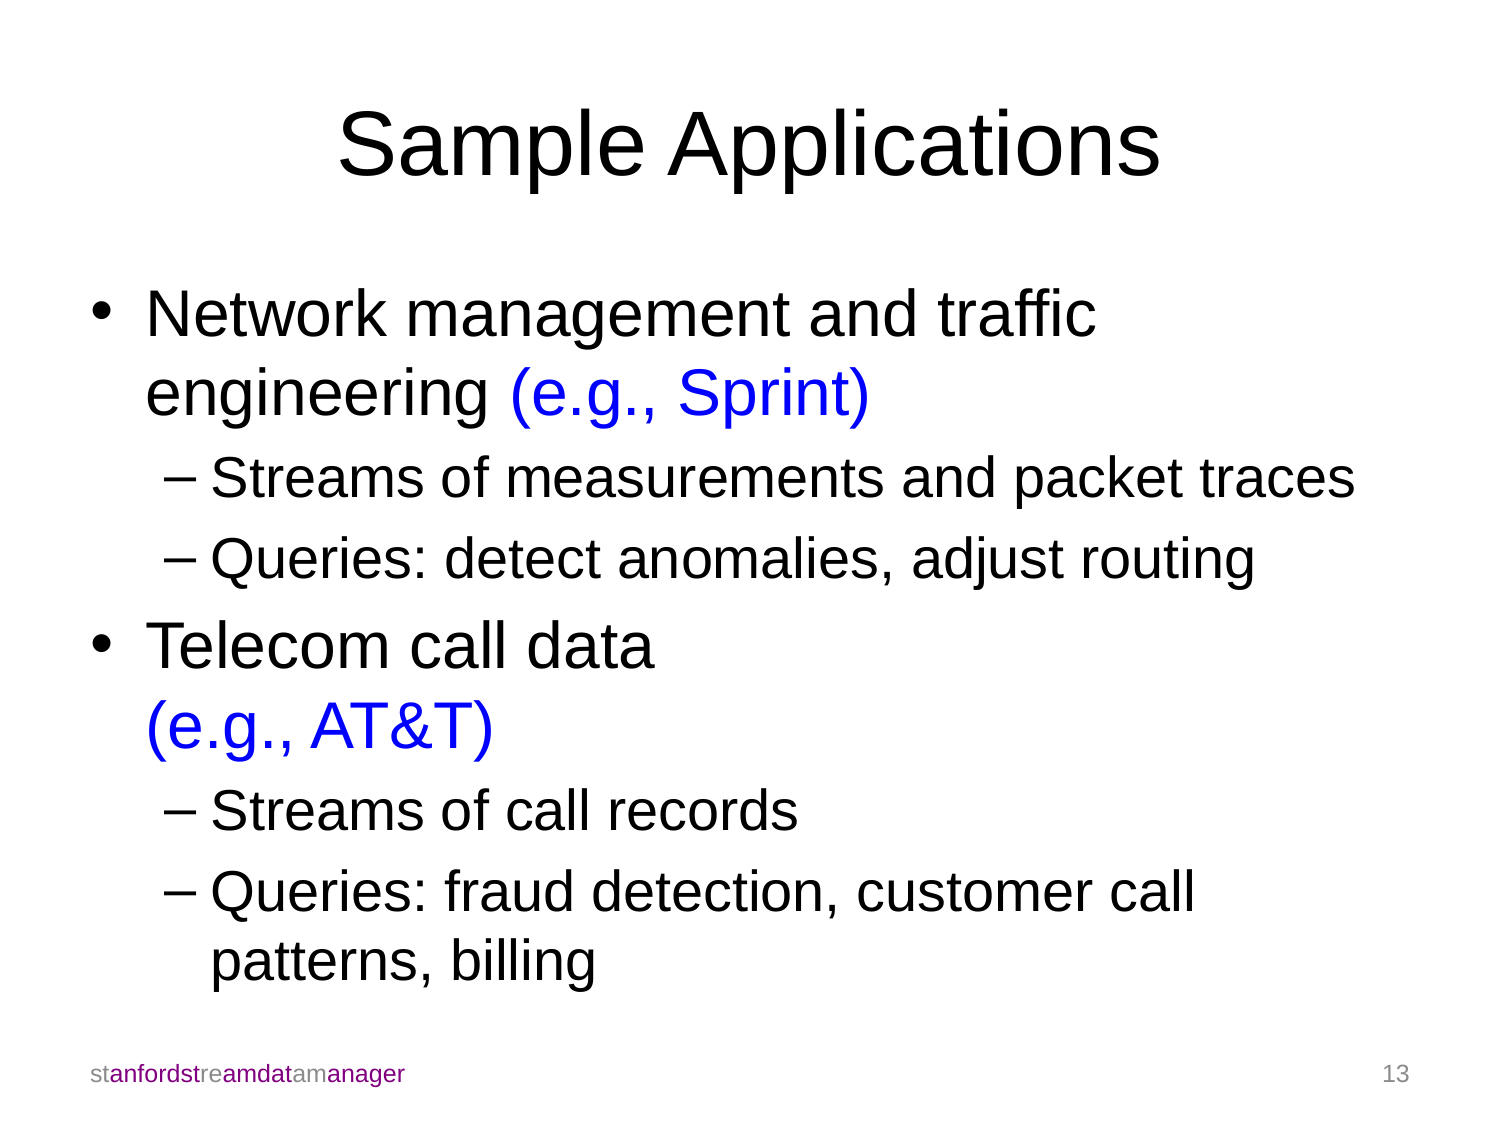

# Sample Applications
Network management and traffic engineering (e.g., Sprint)
Streams of measurements and packet traces
Queries: detect anomalies, adjust routing
Telecom call data                                       (e.g., AT&T)
Streams of call records
Queries: fraud detection, customer call patterns, billing
stanfordstreamdatamanager
13